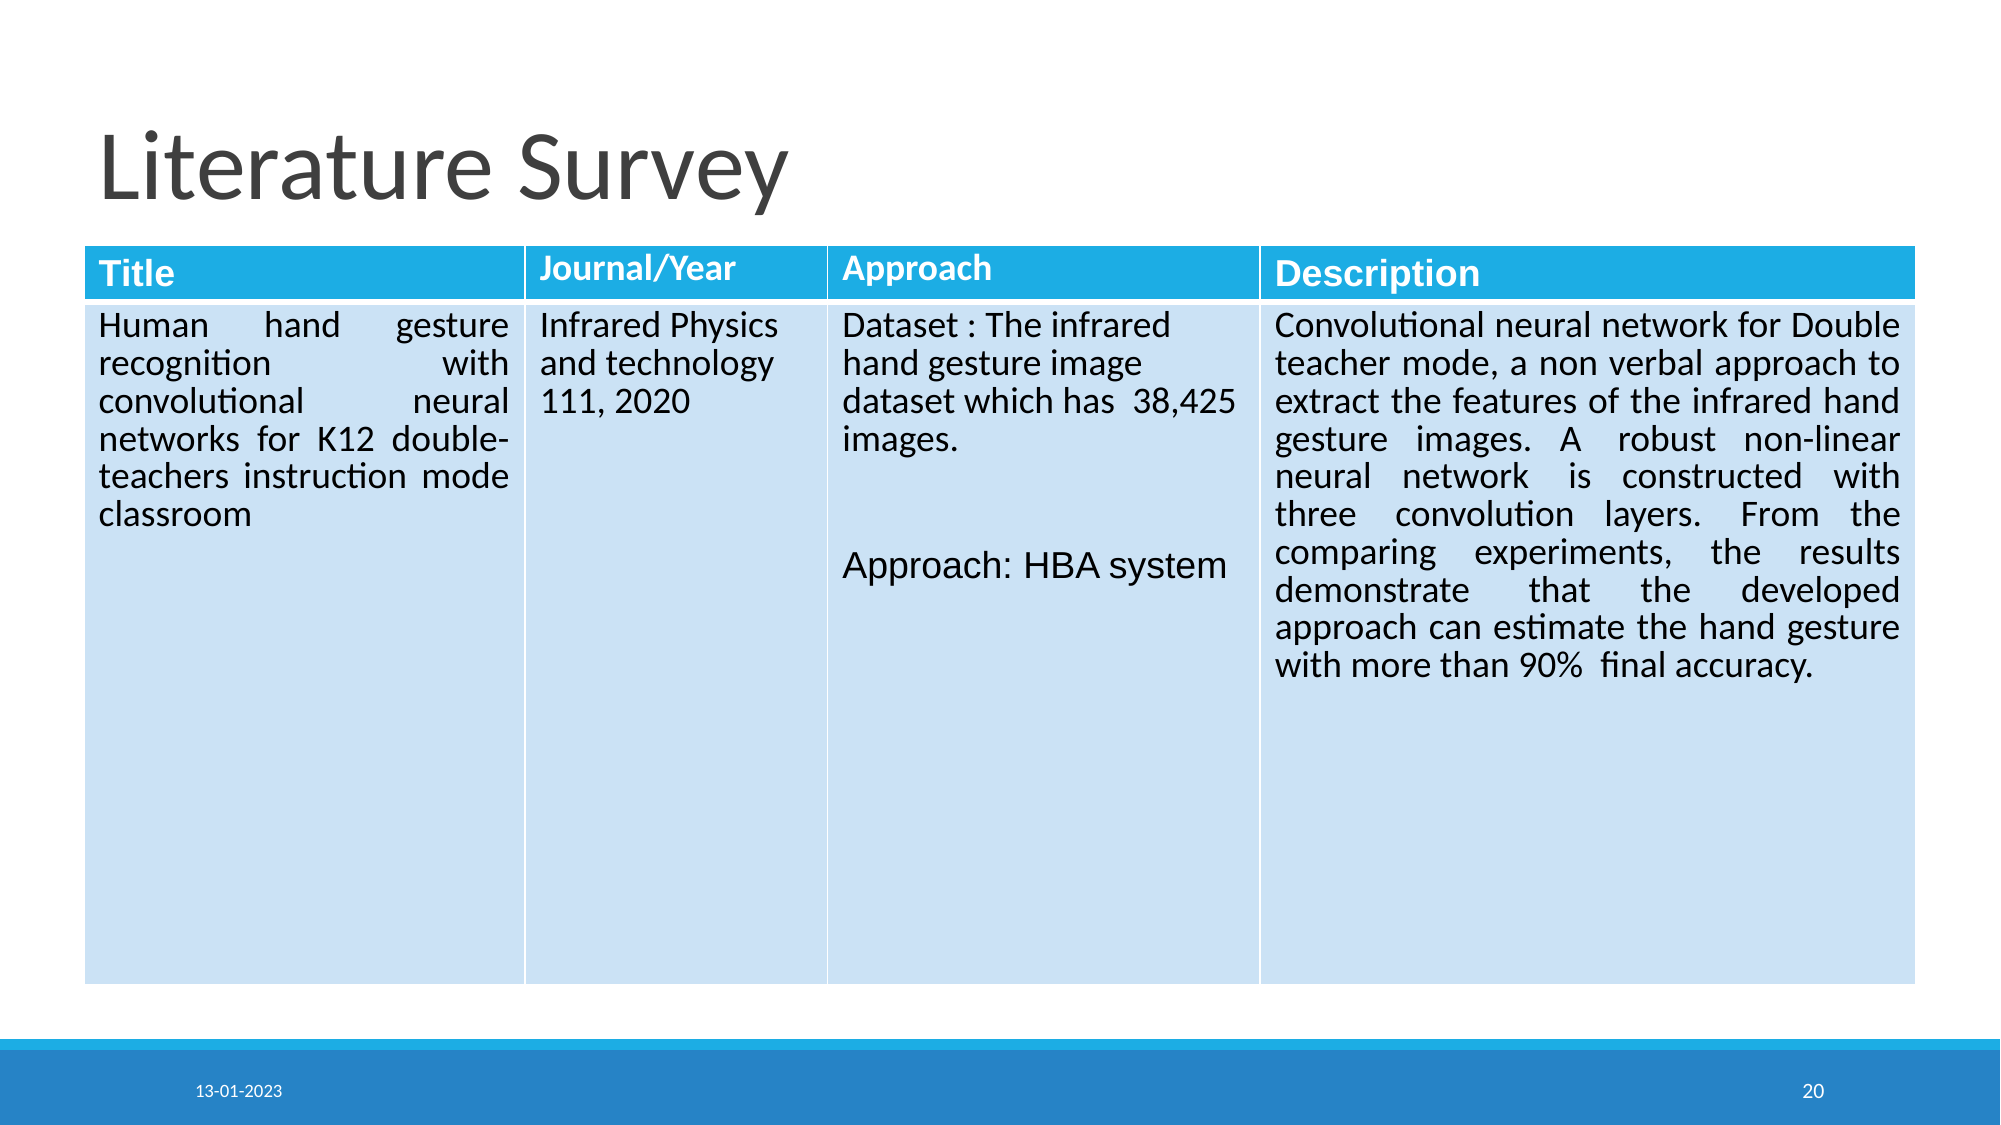

# Literature Survey
| Title | Journal/Year | Approach | Description |
| --- | --- | --- | --- |
| Human hand gesture recognition with convolutional neural networks for K12 double-teachers instruction mode classroom | Infrared Physics and technology 111, 2020 | Dataset : The infrared hand gesture image dataset which has  38,425 images. Approach: HBA system | Convolutional neural network for Double teacher mode, a non verbal approach to extract the features of the infrared hand gesture images. A  robust non-linear neural network  is constructed with three  convolution layers.  From the comparing experiments, the results demonstrate  that the developed approach can estimate the hand gesture with more than 90%  final accuracy. |
13-01-2023
20